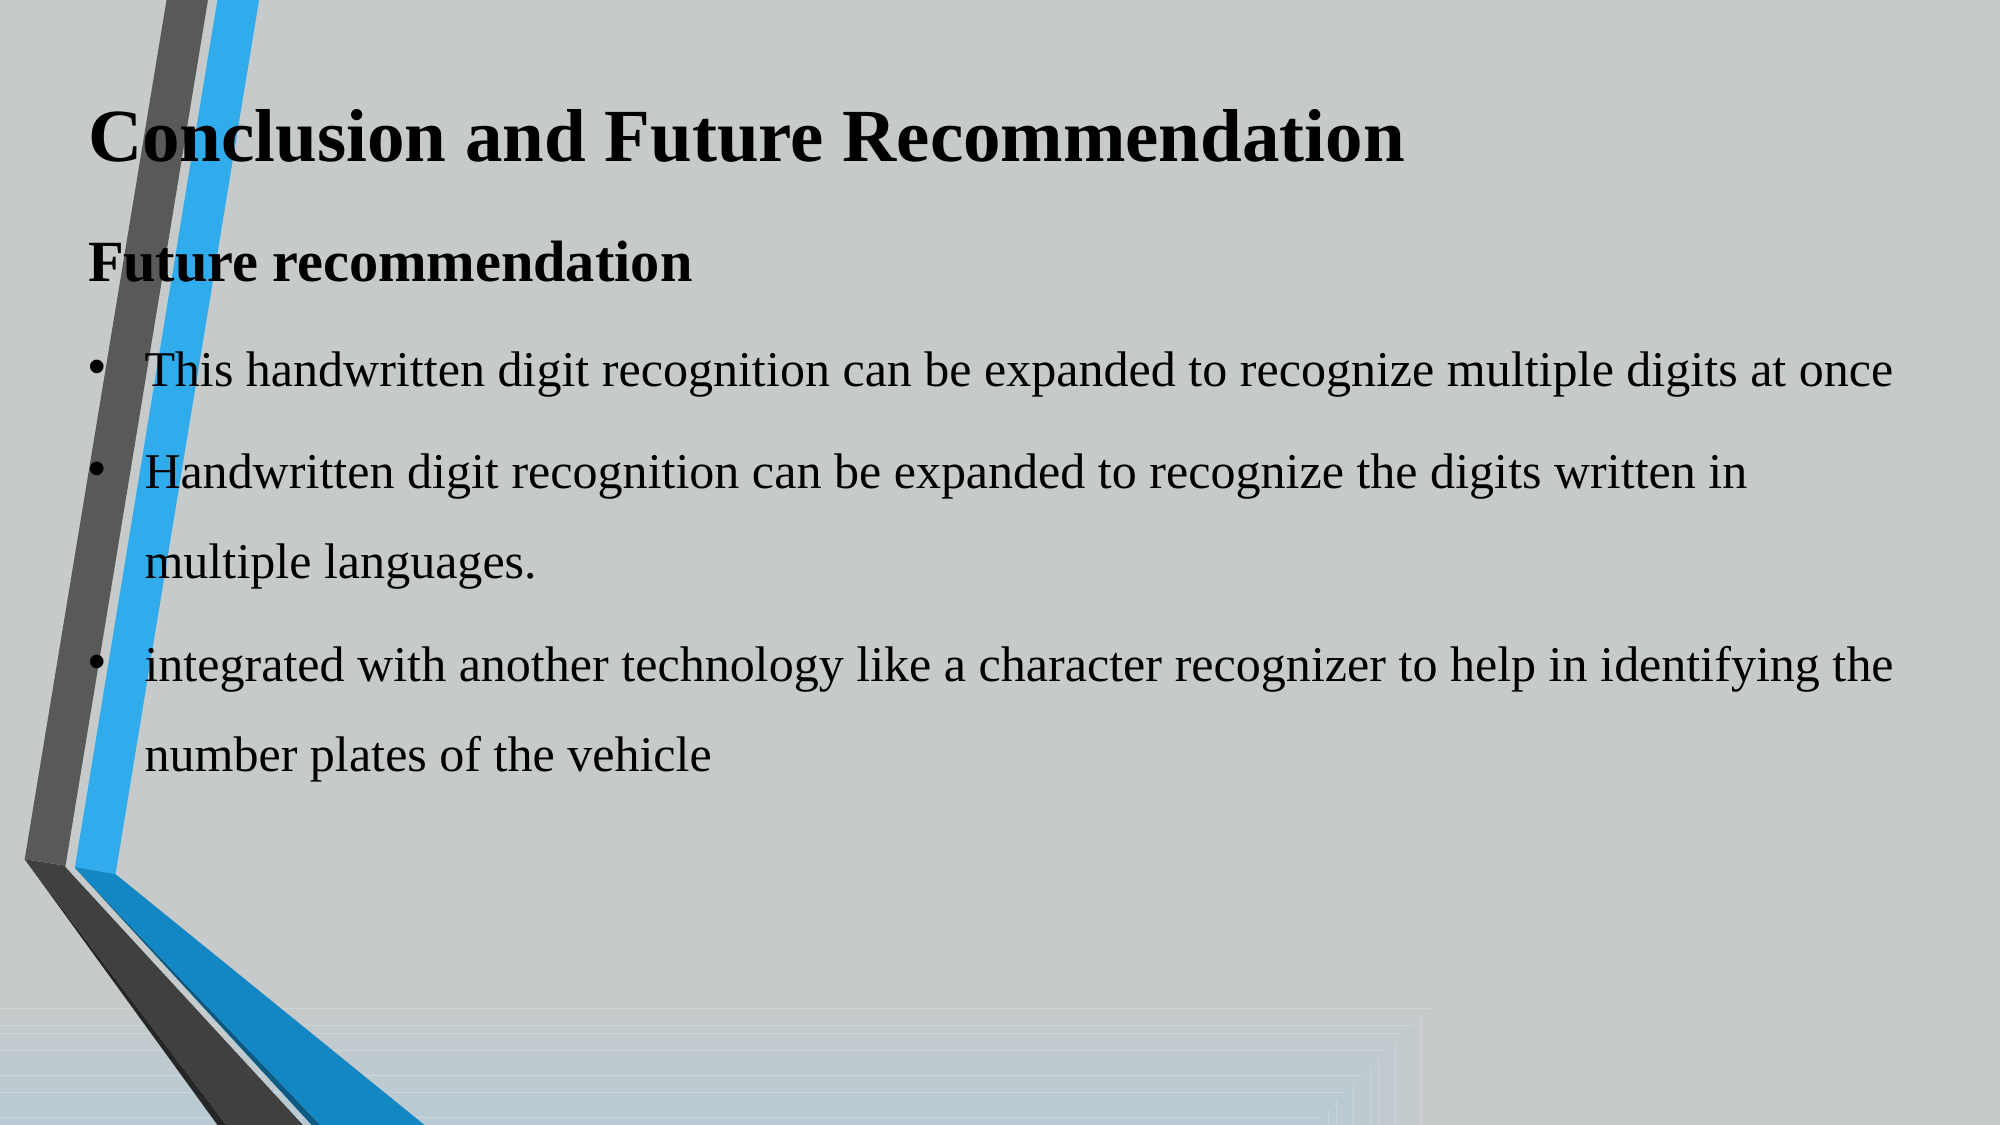

Conclusion and Future Recommendation
Future recommendation
This handwritten digit recognition can be expanded to recognize multiple digits at once
Handwritten digit recognition can be expanded to recognize the digits written in multiple languages.
integrated with another technology like a character recognizer to help in identifying the number plates of the vehicle